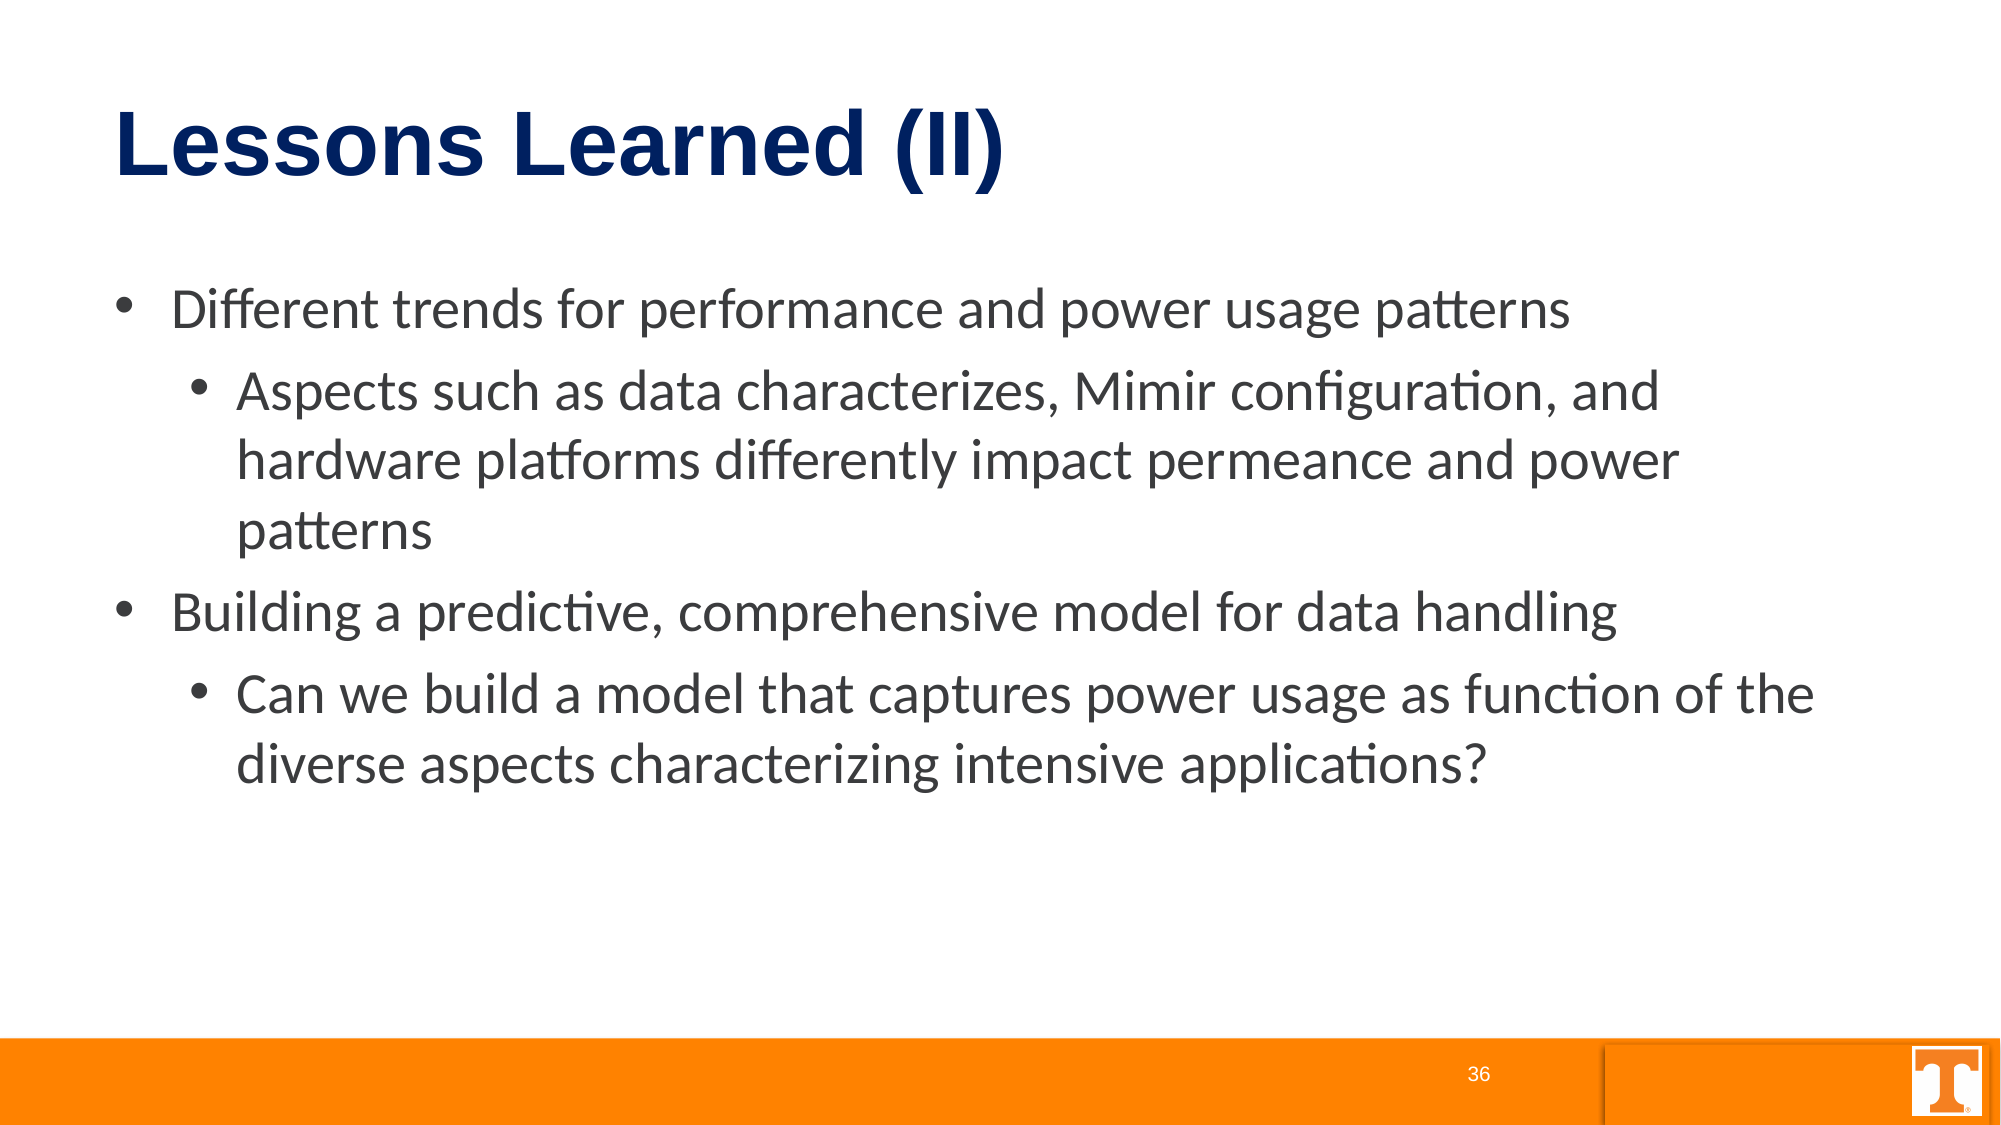

# Lessons Learned (II)
Different trends for performance and power usage patterns
Aspects such as data characterizes, Mimir configuration, and hardware platforms differently impact permeance and power patterns
Building a predictive, comprehensive model for data handling
Can we build a model that captures power usage as function of the diverse aspects characterizing intensive applications?
36